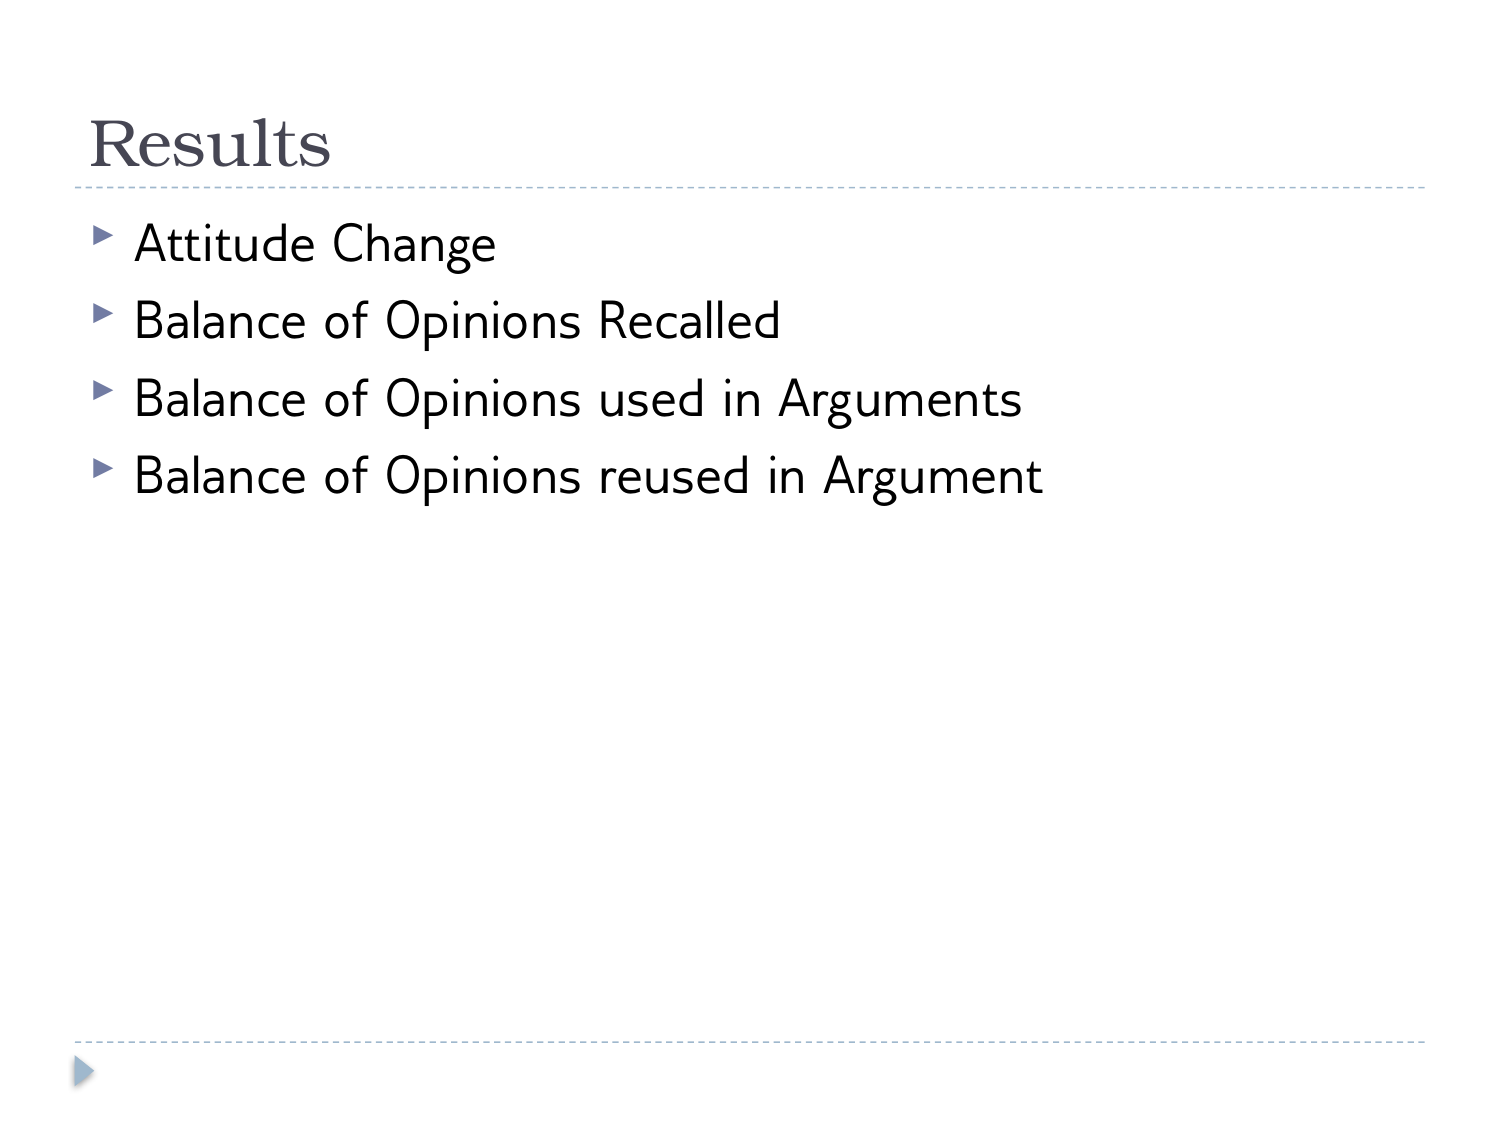

# Results
Attitude Change
Balance of Opinions Recalled
Balance of Opinions used in Arguments
Balance of Opinions reused in Argument